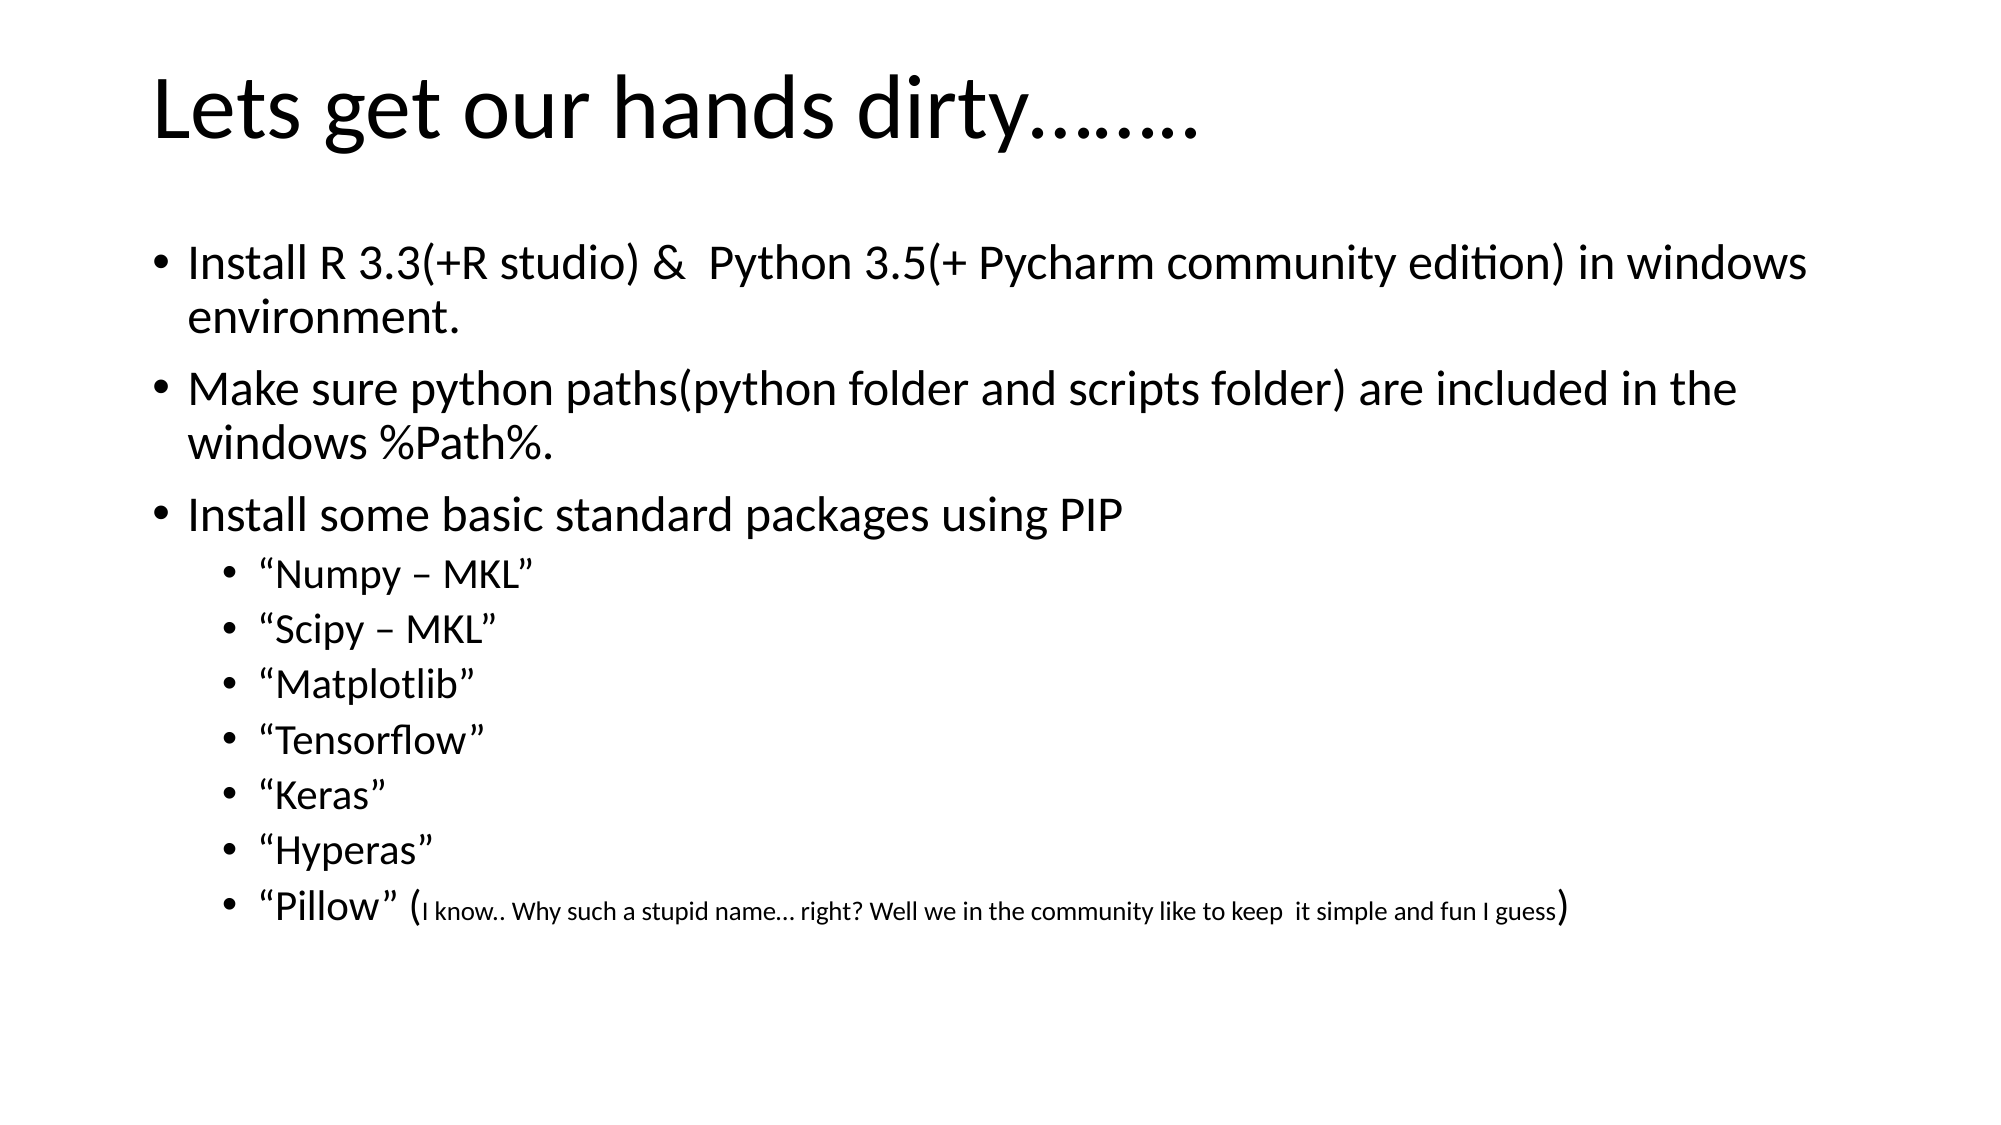

# Lets get our hands dirty……..
Install R 3.3(+R studio) &  Python 3.5(+ Pycharm community edition) in windows environment.
Make sure python paths(python folder and scripts folder) are included in the windows %Path%.
Install some basic standard packages using PIP
“Numpy – MKL”
“Scipy – MKL”
“Matplotlib”
“Tensorflow”
“Keras”
“Hyperas”
“Pillow” (I know.. Why such a stupid name… right? Well we in the community like to keep  it simple and fun I guess)